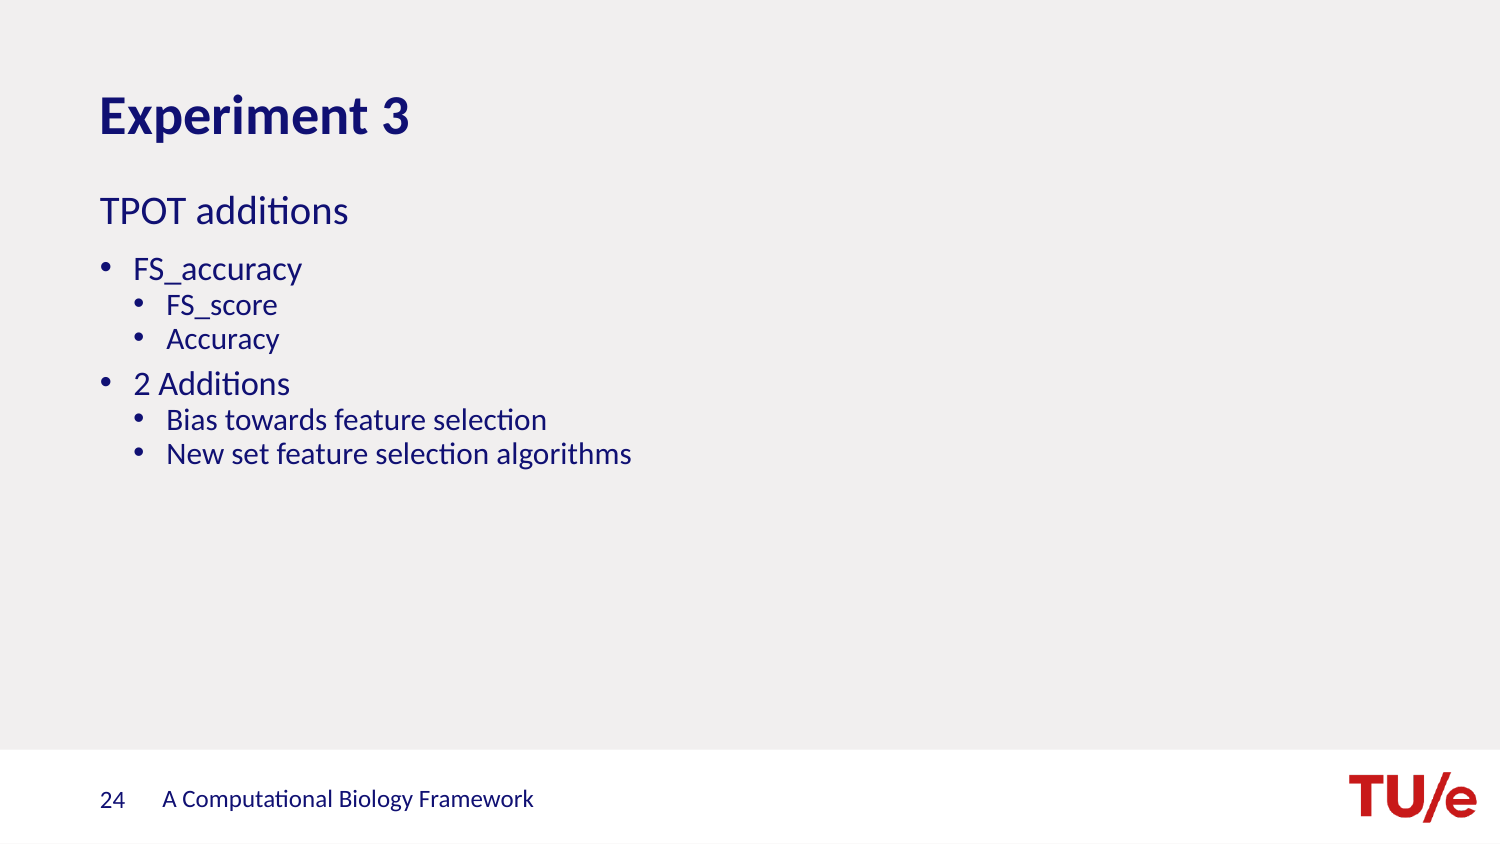

# Experiment 3
TPOT additions
FS_accuracy
FS_score
Accuracy
2 Additions
Bias towards feature selection
New set feature selection algorithms

A Computational Biology Framework
24